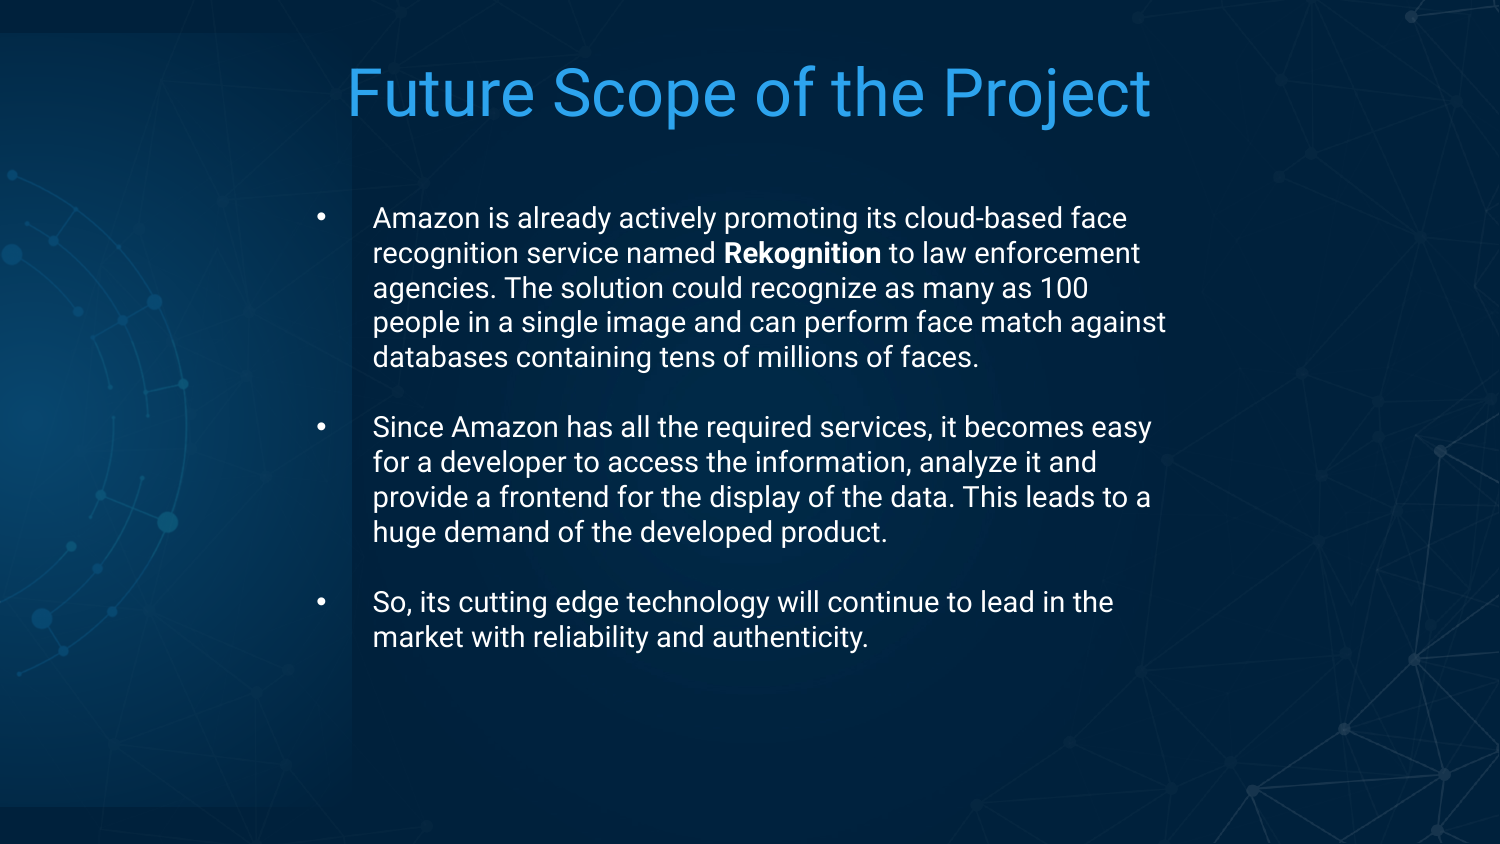

# Future Scope of the Project
Amazon is already actively promoting its cloud-based face recognition service named Rekognition to law enforcement agencies. The solution could recognize as many as 100 people in a single image and can perform face match against databases containing tens of millions of faces.

Since Amazon has all the required services, it becomes easy for a developer to access the information, analyze it and provide a frontend for the display of the data. This leads to a huge demand of the developed product.

So, its cutting edge technology will continue to lead in the market with reliability and authenticity.